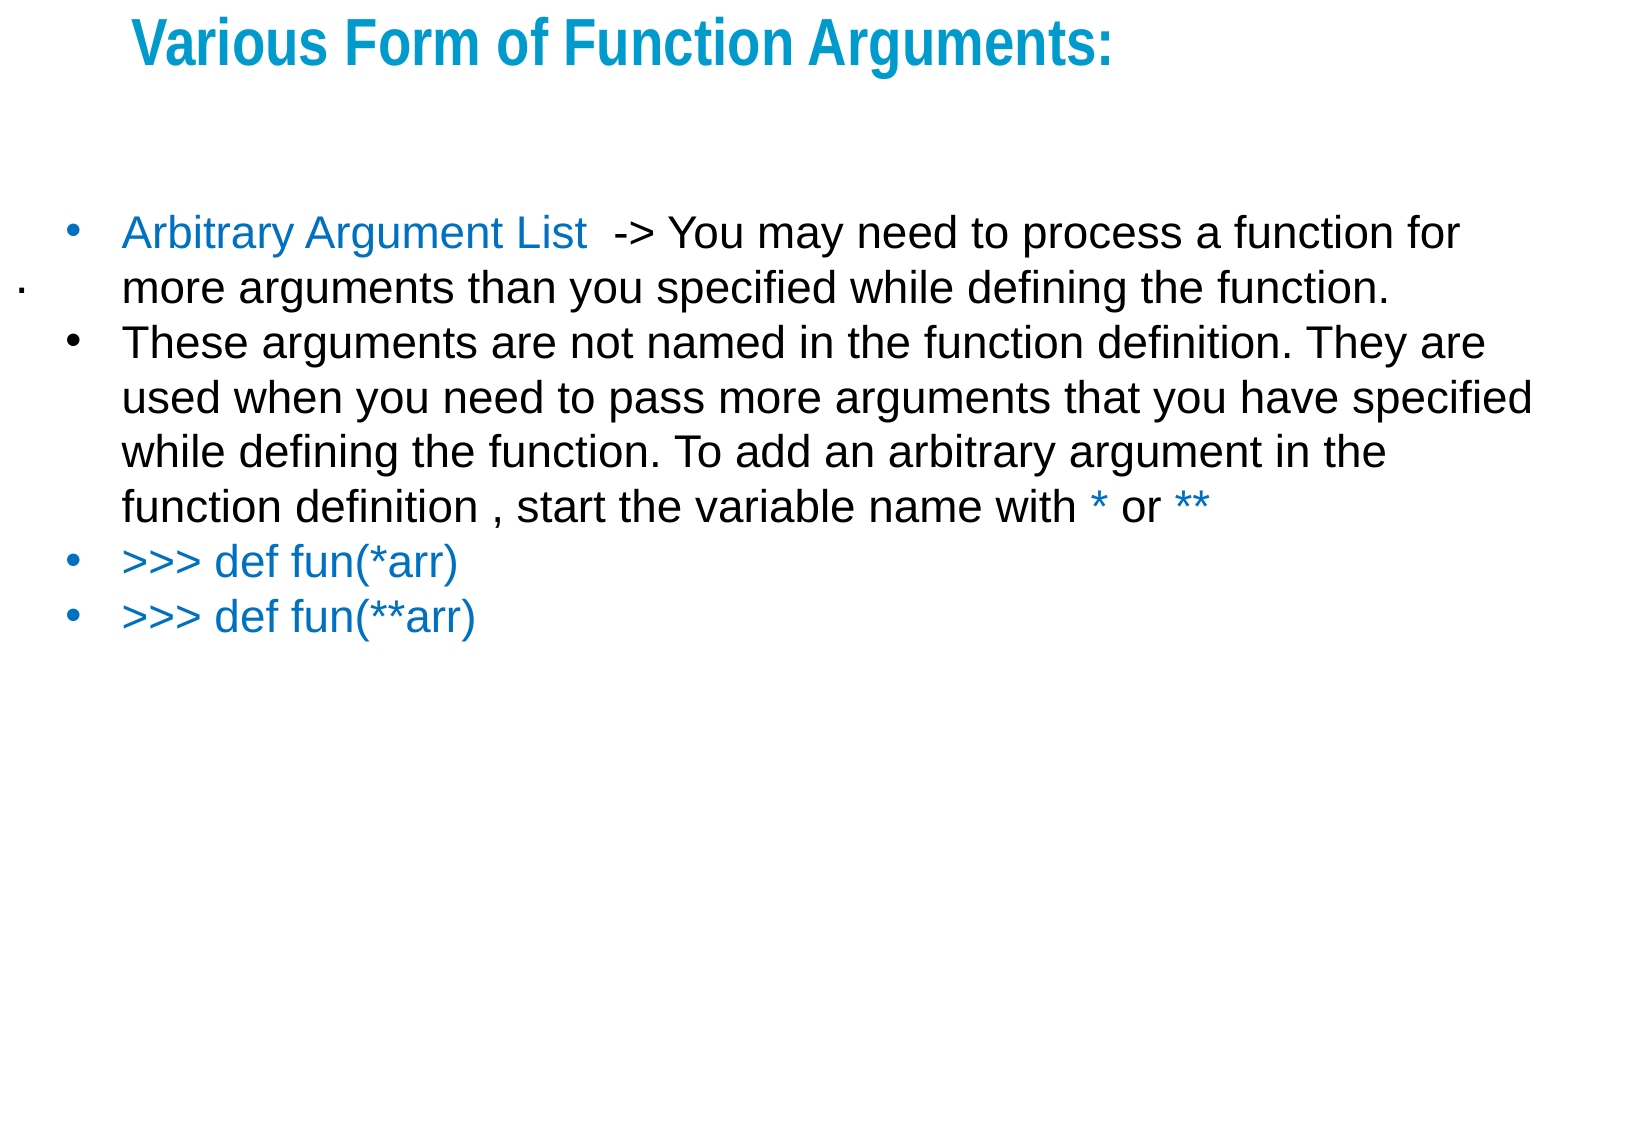

# Various Form of Function Arguments:

Arbitrary Argument List  -> You may need to process a function for more arguments than you specified while defining the function.
These arguments are not named in the function definition. They are used when you need to pass more arguments that you have specified while defining the function. To add an arbitrary argument in the function definition , start the variable name with * or **
>>> def fun(*arr)
>>> def fun(**arr)

.